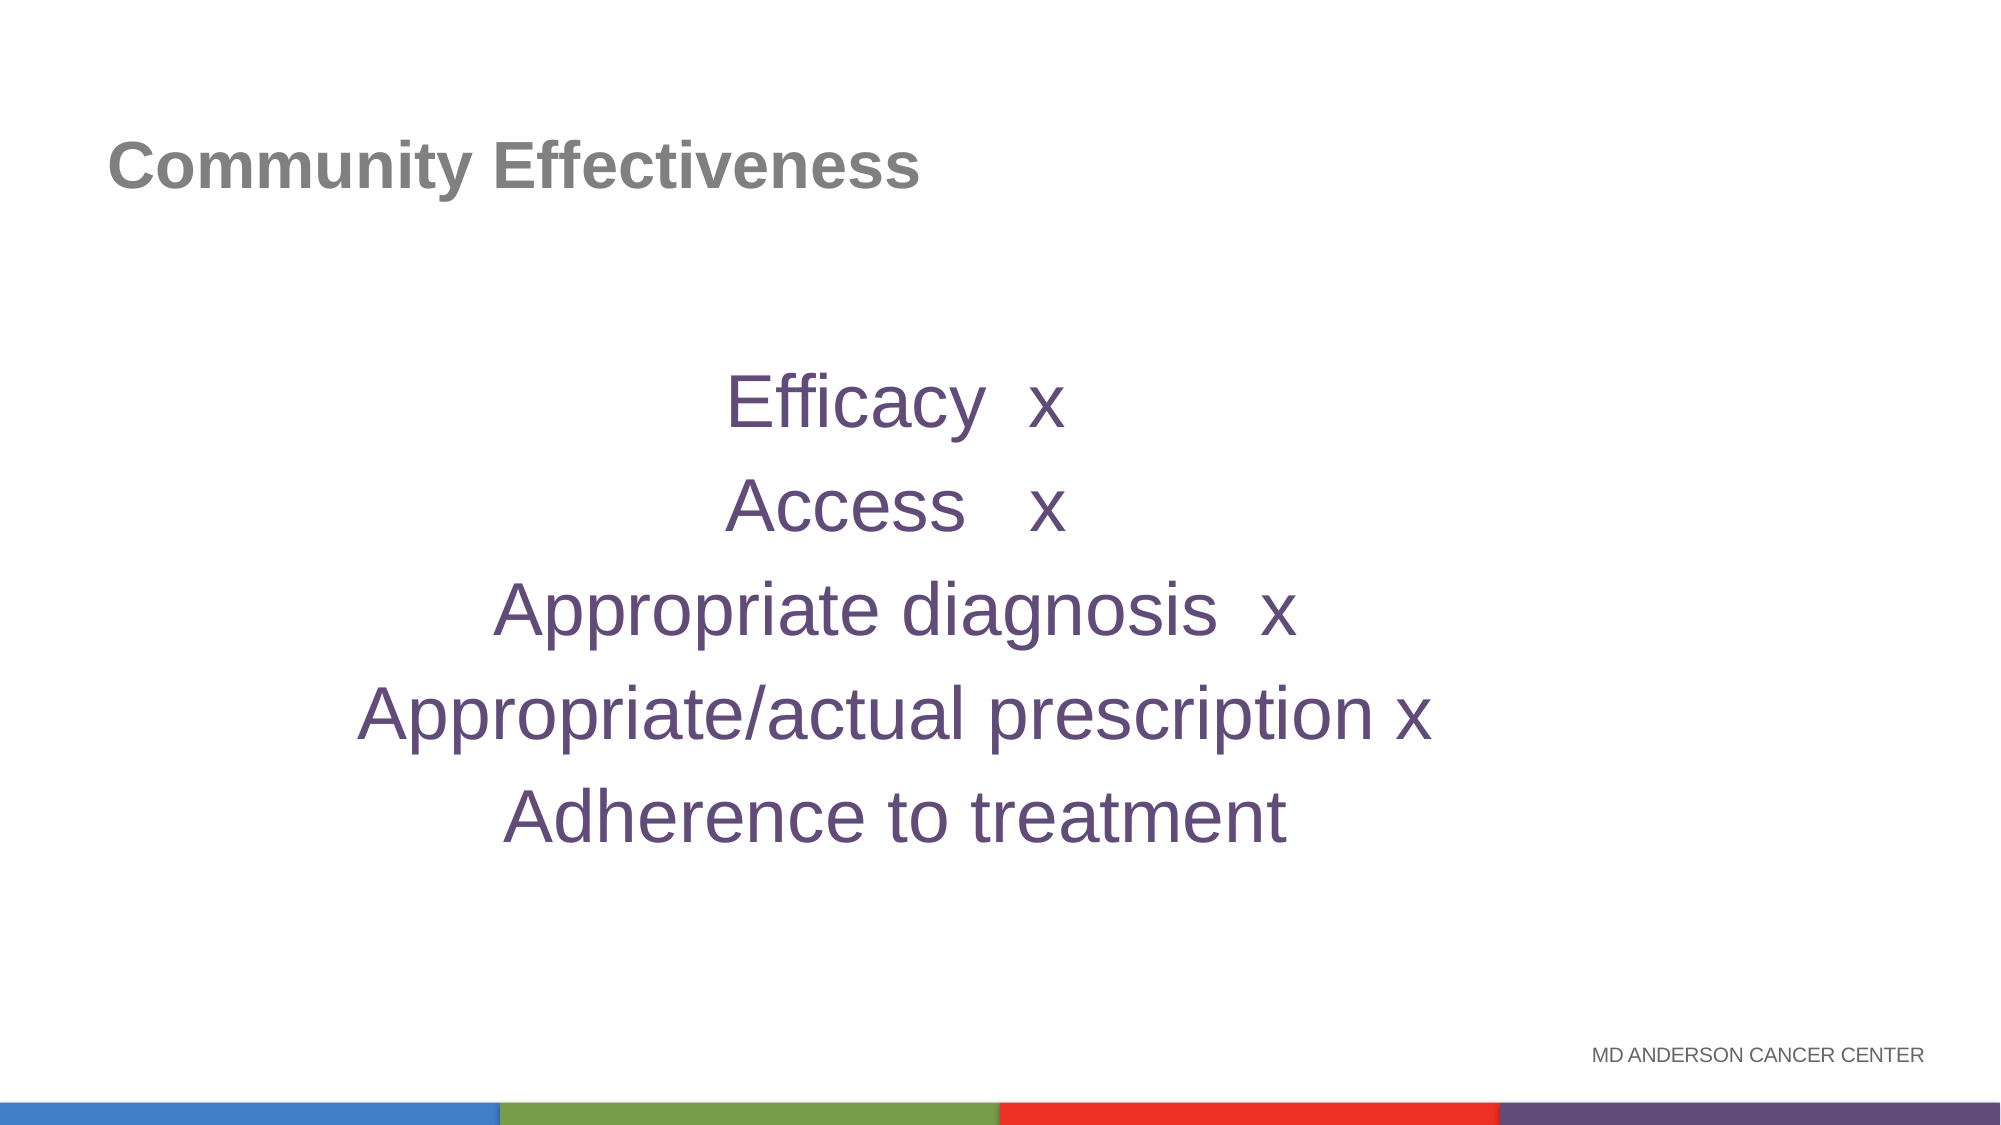

# Community Effectiveness
Efficacy  x
Access   x
Appropriate diagnosis  x
Appropriate/actual prescription x
Adherence to treatment